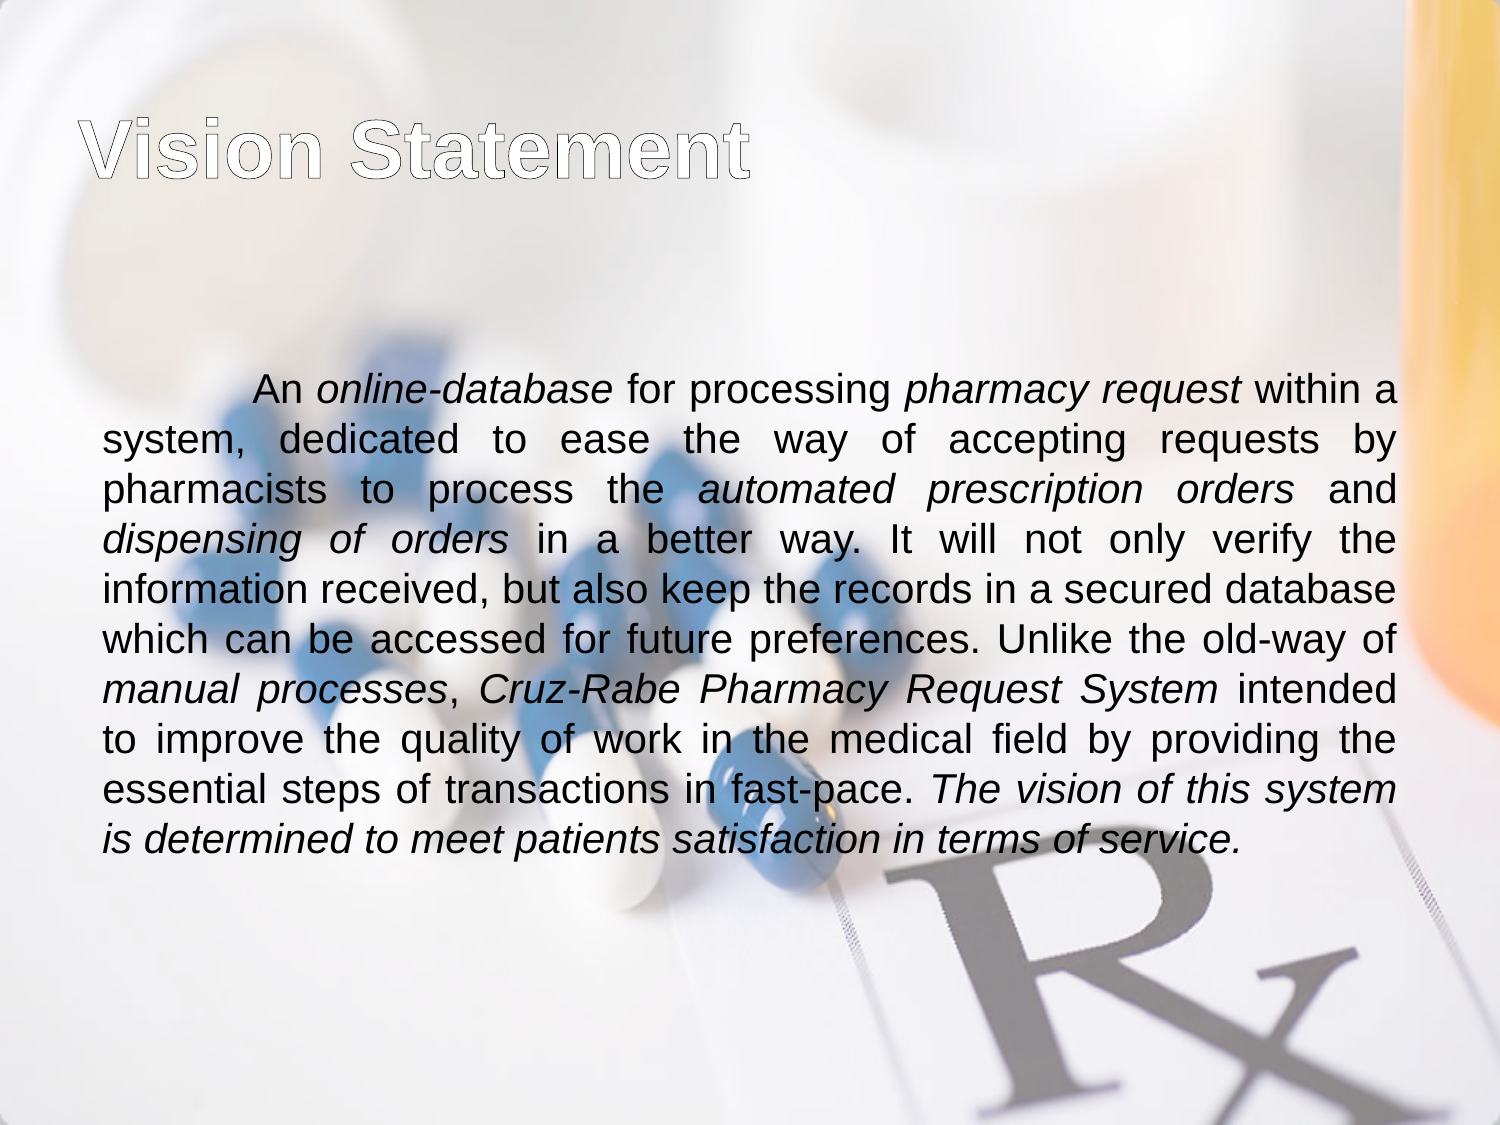

Vision Statement

	An online-database for processing pharmacy request within a system, dedicated to ease the way of accepting requests by pharmacists to process the automated prescription orders and dispensing of orders in a better way. It will not only verify the information received, but also keep the records in a secured database which can be accessed for future preferences. Unlike the old-way of manual processes, Cruz-Rabe Pharmacy Request System intended to improve the quality of work in the medical field by providing the essential steps of transactions in fast-pace. The vision of this system is determined to meet patients satisfaction in terms of service.